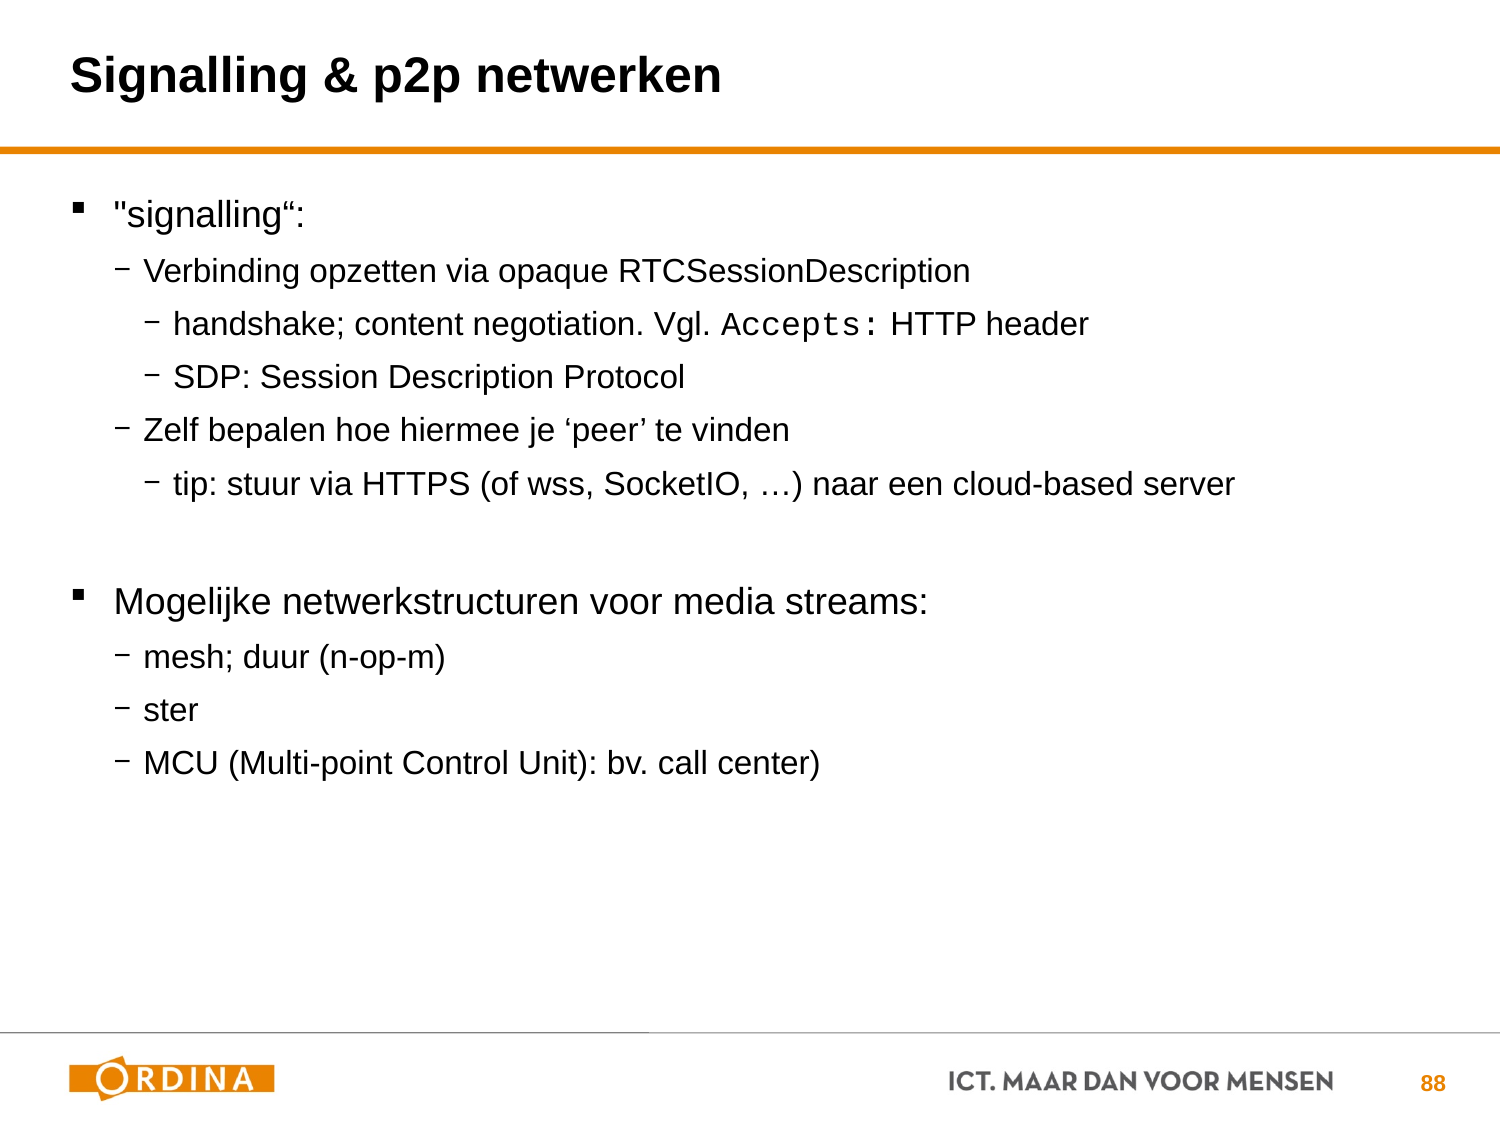

# Signalling & p2p netwerken
"signalling“:
Verbinding opzetten via opaque RTCSessionDescription
handshake; content negotiation. Vgl. Accepts: HTTP header
SDP: Session Description Protocol
Zelf bepalen hoe hiermee je ‘peer’ te vinden
tip: stuur via HTTPS (of wss, SocketIO, …) naar een cloud-based server

Mogelijke netwerkstructuren voor media streams:
mesh; duur (n-op-m)
ster
MCU (Multi-point Control Unit): bv. call center)
88